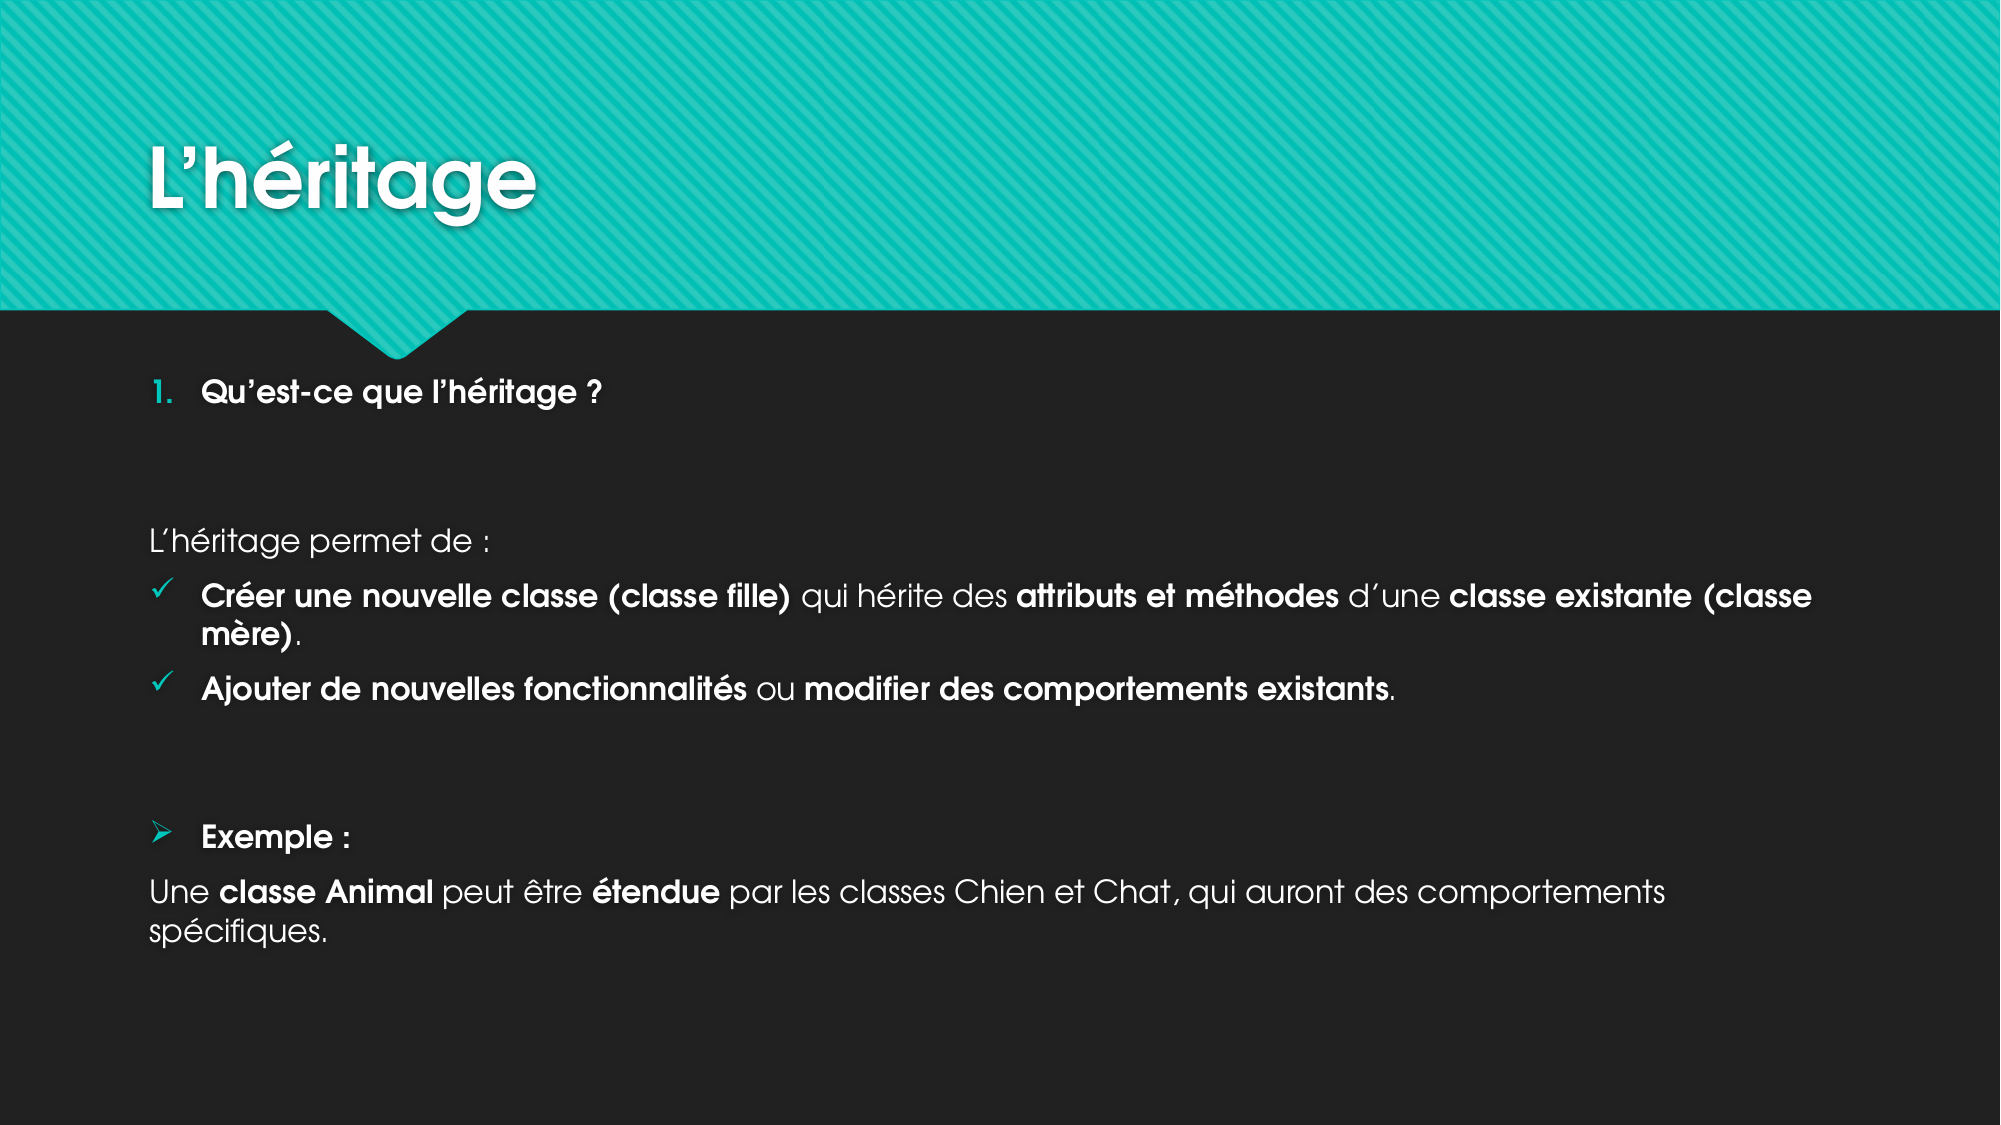

# L’héritage
Qu’est-ce que l’héritage ?

L’héritage permet de :
Créer une nouvelle classe (classe fille) qui hérite des attributs et méthodes d’une classe existante (classe mère).
Ajouter de nouvelles fonctionnalités ou modifier des comportements existants.

Exemple :
Une classe Animal peut être étendue par les classes Chien et Chat, qui auront des comportements spécifiques.